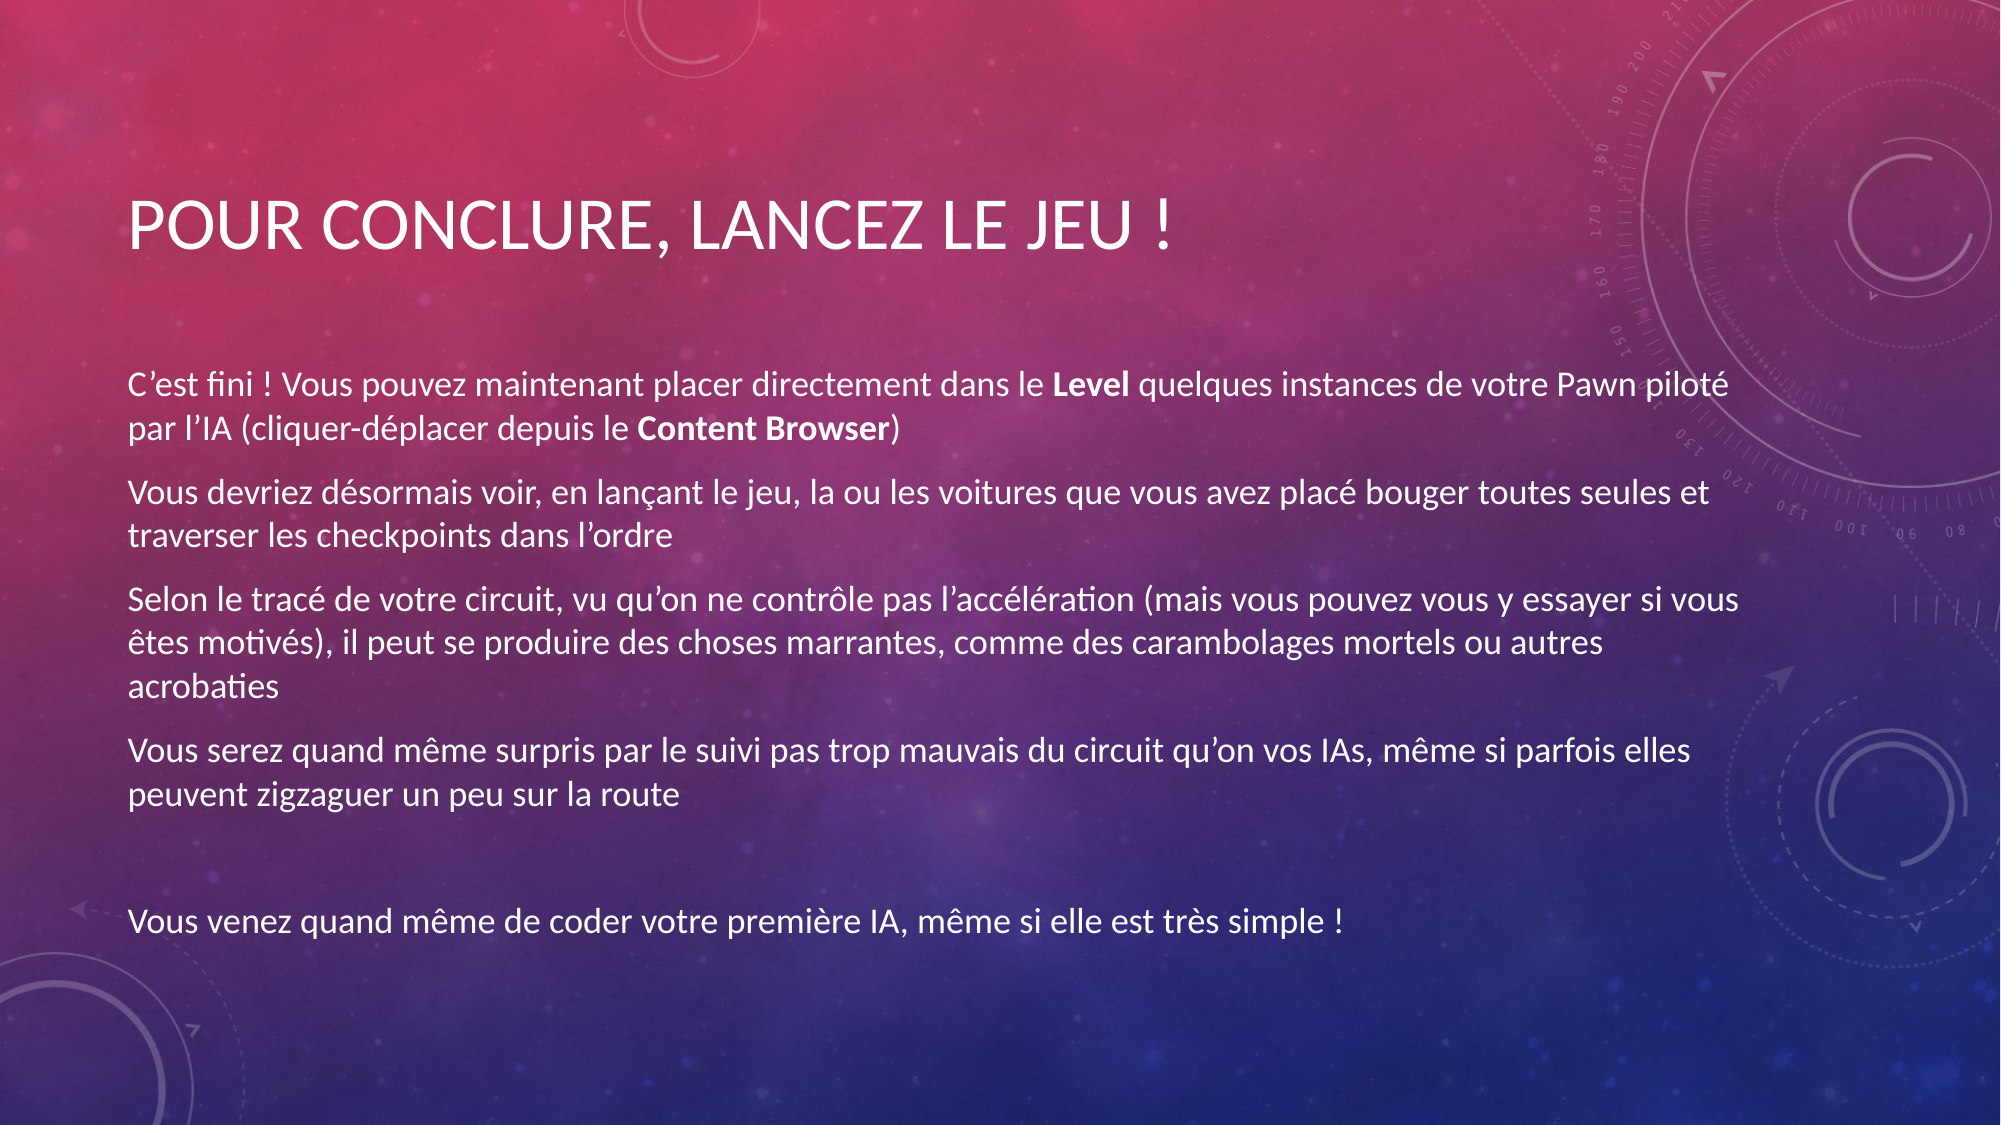

# Pour conclure, lancez le jeu !
C’est fini ! Vous pouvez maintenant placer directement dans le Level quelques instances de votre Pawn piloté par l’IA (cliquer-déplacer depuis le Content Browser)
Vous devriez désormais voir, en lançant le jeu, la ou les voitures que vous avez placé bouger toutes seules et traverser les checkpoints dans l’ordre
Selon le tracé de votre circuit, vu qu’on ne contrôle pas l’accélération (mais vous pouvez vous y essayer si vous êtes motivés), il peut se produire des choses marrantes, comme des carambolages mortels ou autres acrobaties
Vous serez quand même surpris par le suivi pas trop mauvais du circuit qu’on vos IAs, même si parfois elles peuvent zigzaguer un peu sur la route

Vous venez quand même de coder votre première IA, même si elle est très simple !